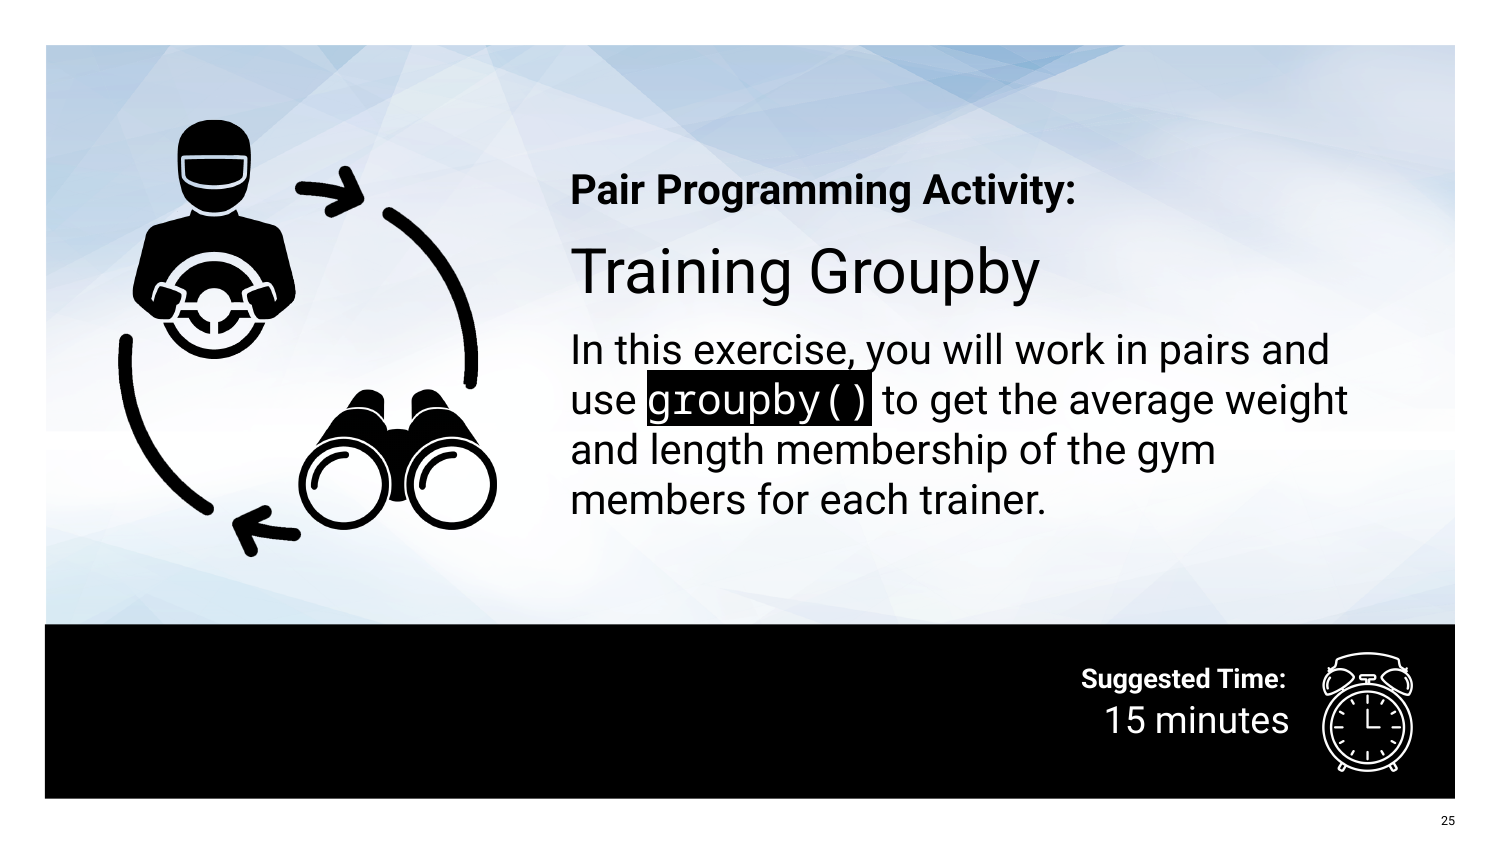

Training Groupby
In this exercise, you will work in pairs and use groupby() to get the average weight and length membership of the gym members for each trainer.
# 15 minutes